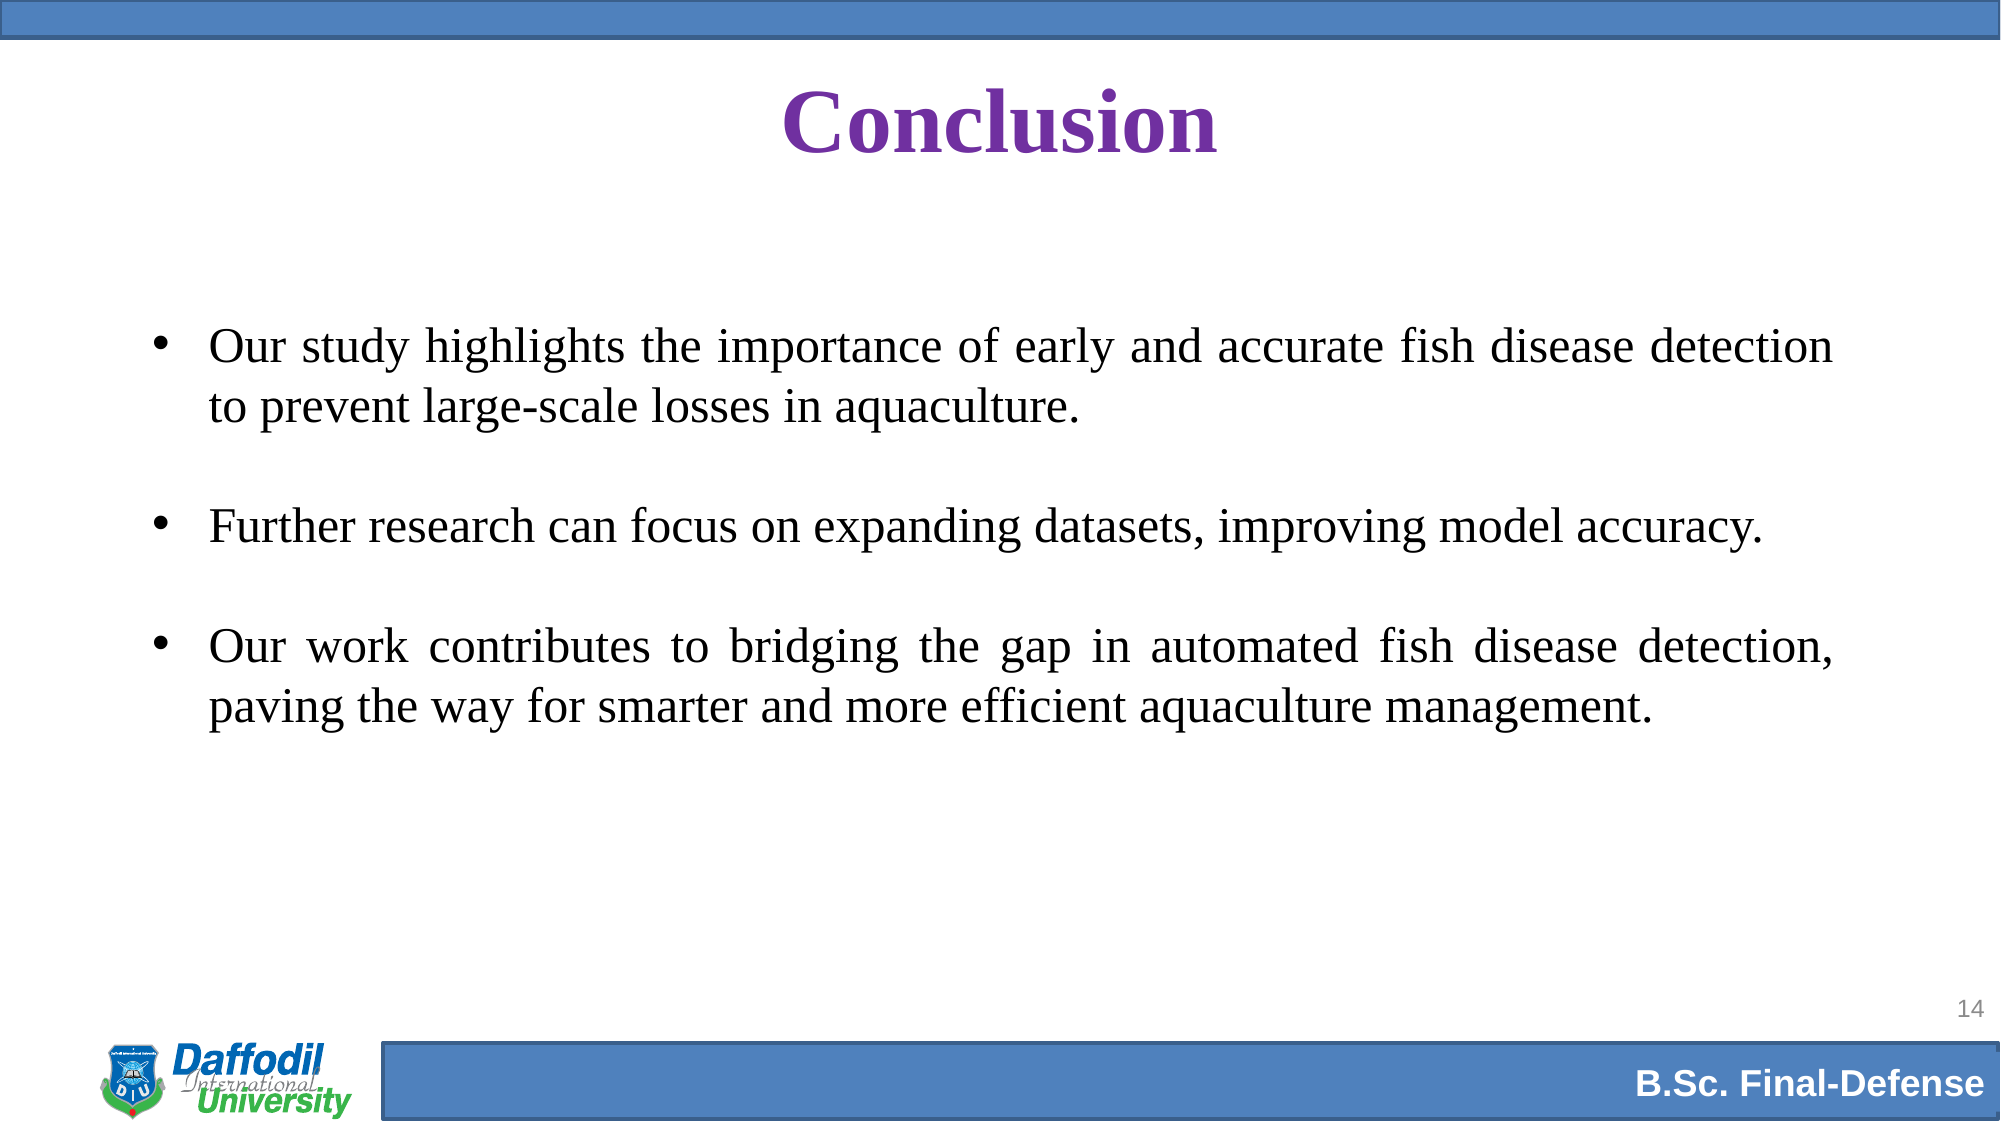

# Conclusion
Our study highlights the importance of early and accurate fish disease detection to prevent large-scale losses in aquaculture.

Further research can focus on expanding datasets, improving model accuracy.

Our work contributes to bridging the gap in automated fish disease detection, paving the way for smarter and more efficient aquaculture management.

14
B.Sc. Final-Defense